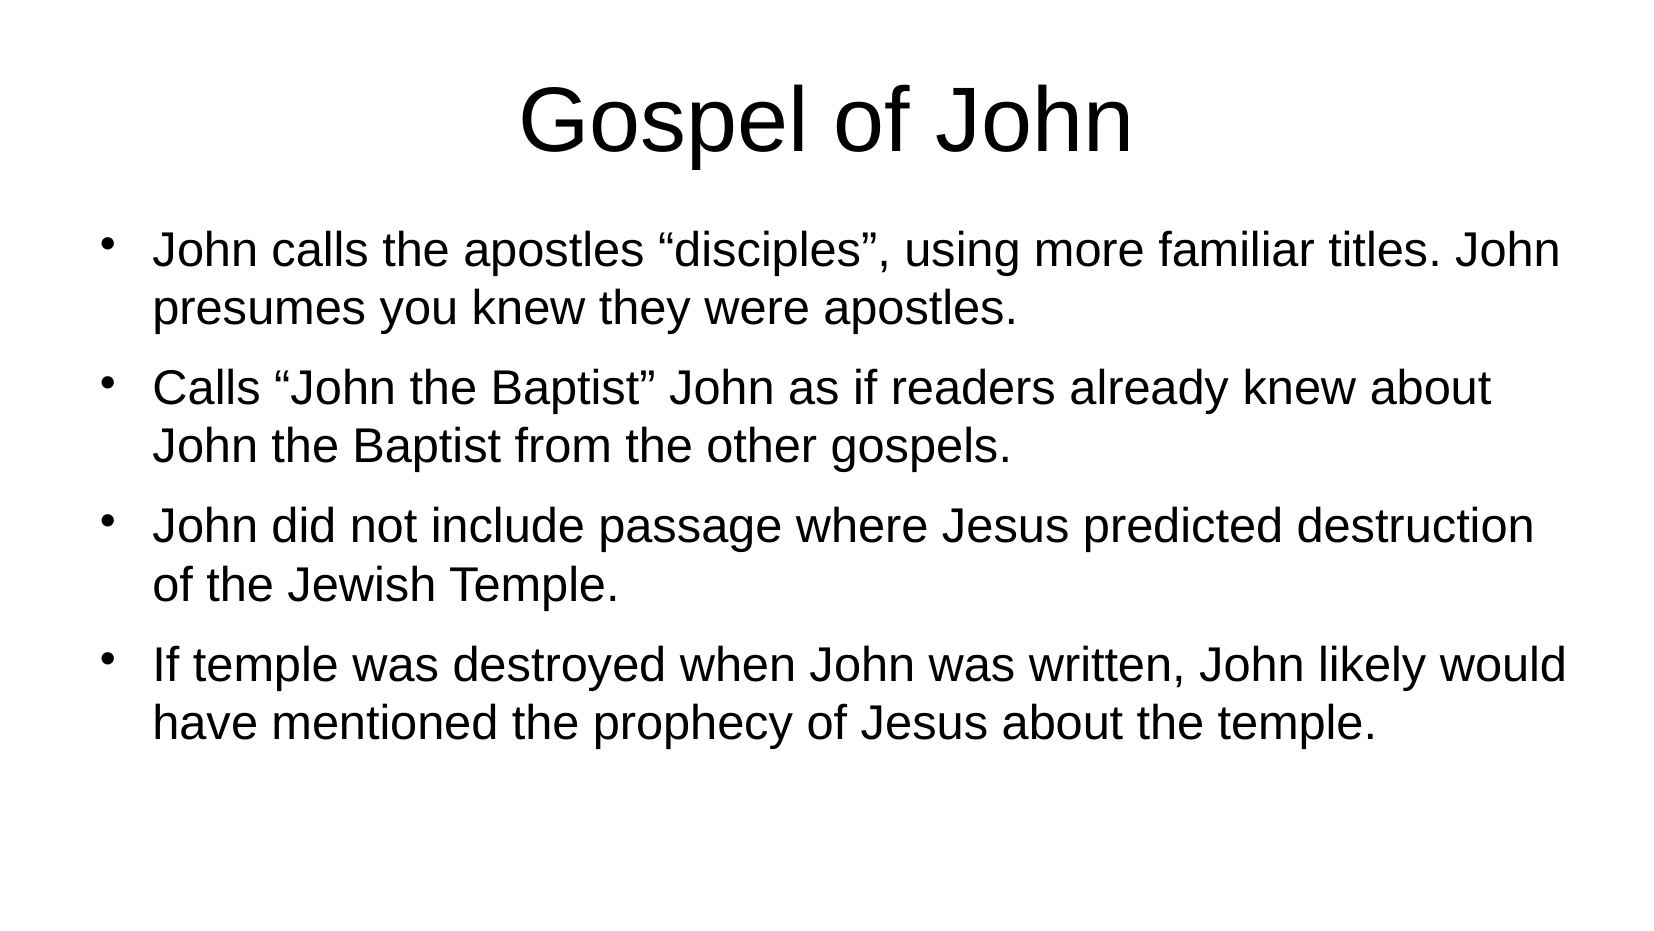

# Gospel of John
John calls the apostles “disciples”, using more familiar titles. John presumes you knew they were apostles.
Calls “John the Baptist” John as if readers already knew about John the Baptist from the other gospels.
John did not include passage where Jesus predicted destruction of the Jewish Temple.
If temple was destroyed when John was written, John likely would have mentioned the prophecy of Jesus about the temple.